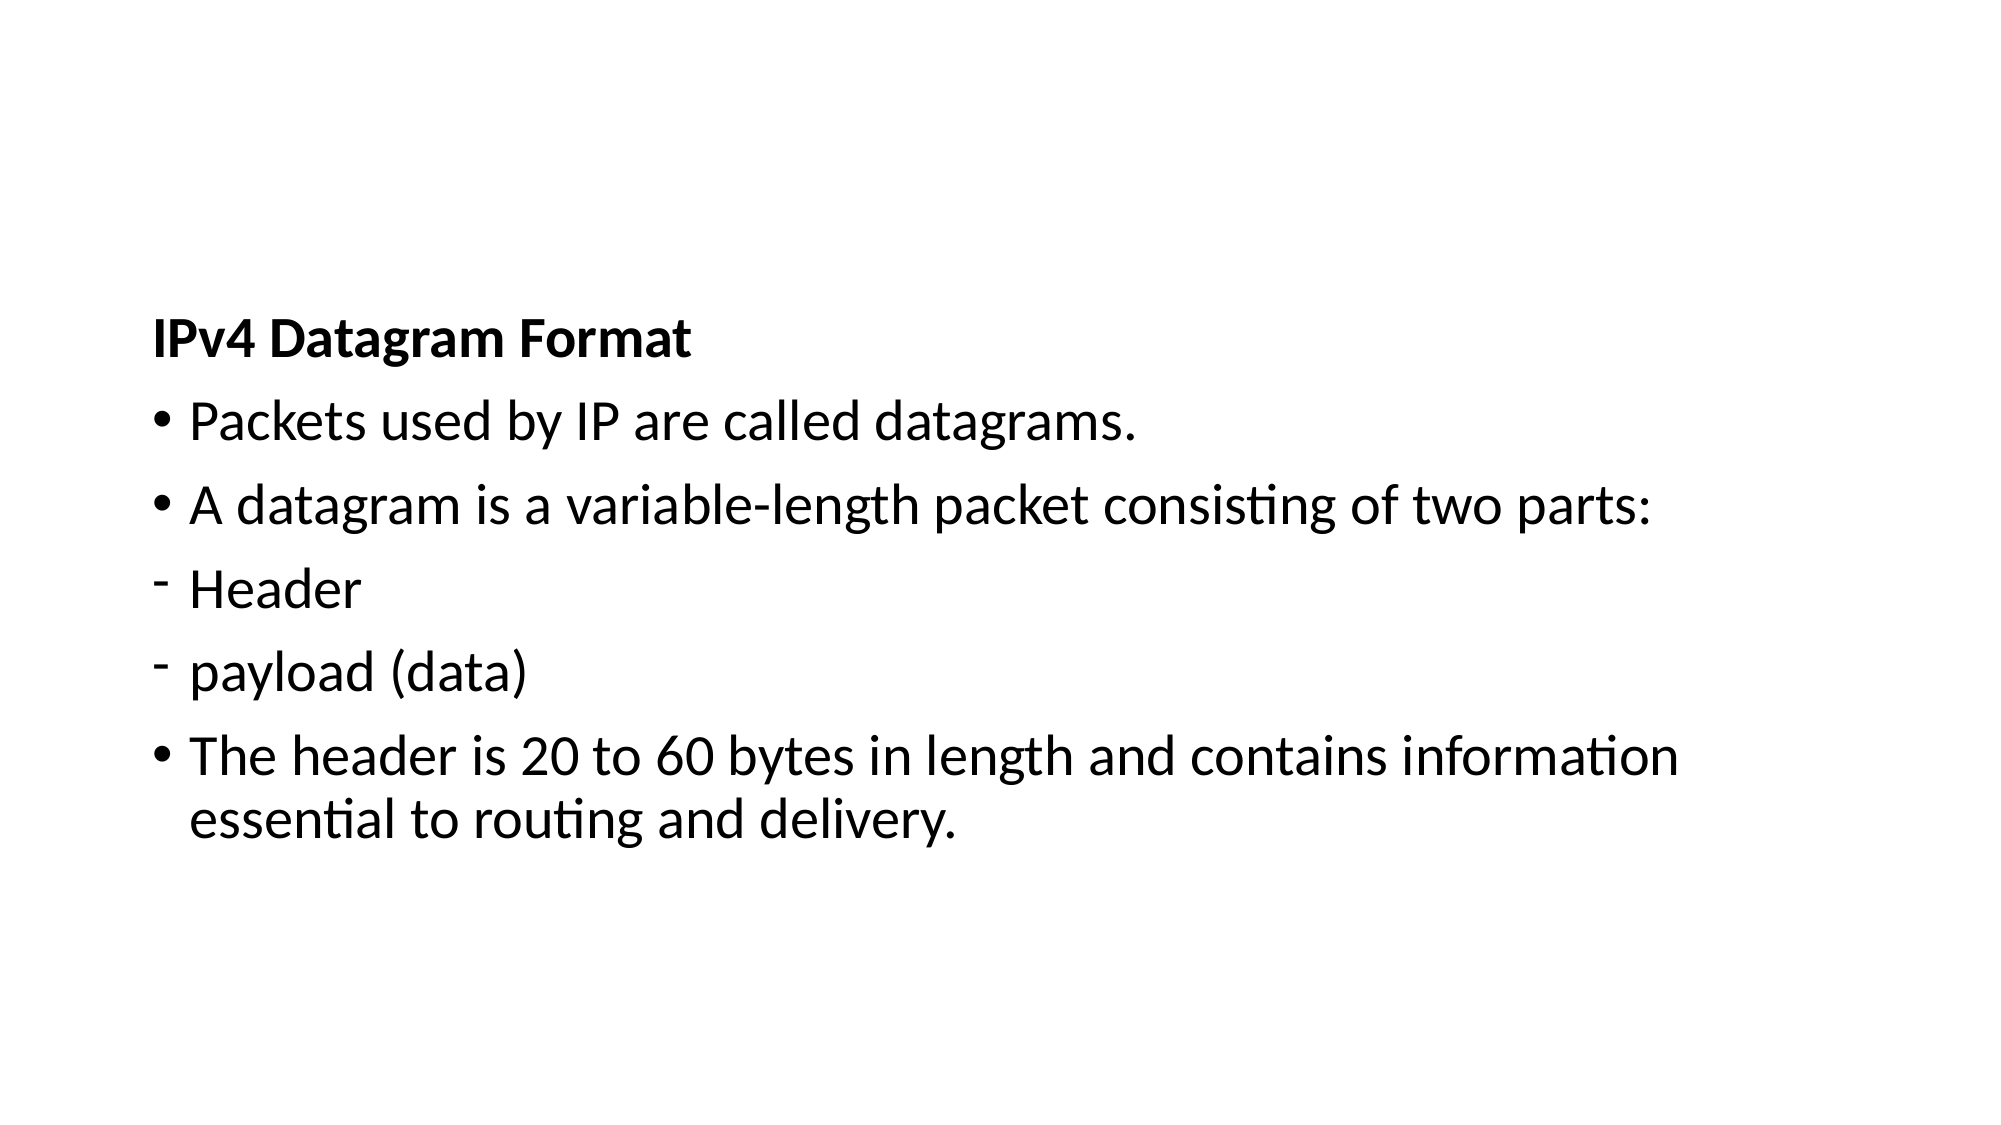

IPv4 Datagram Format
Packets used by IP are called datagrams.
A datagram is a variable-length packet consisting of two parts:
Header
payload (data)
The header is 20 to 60 bytes in length and contains information essential to routing and delivery.